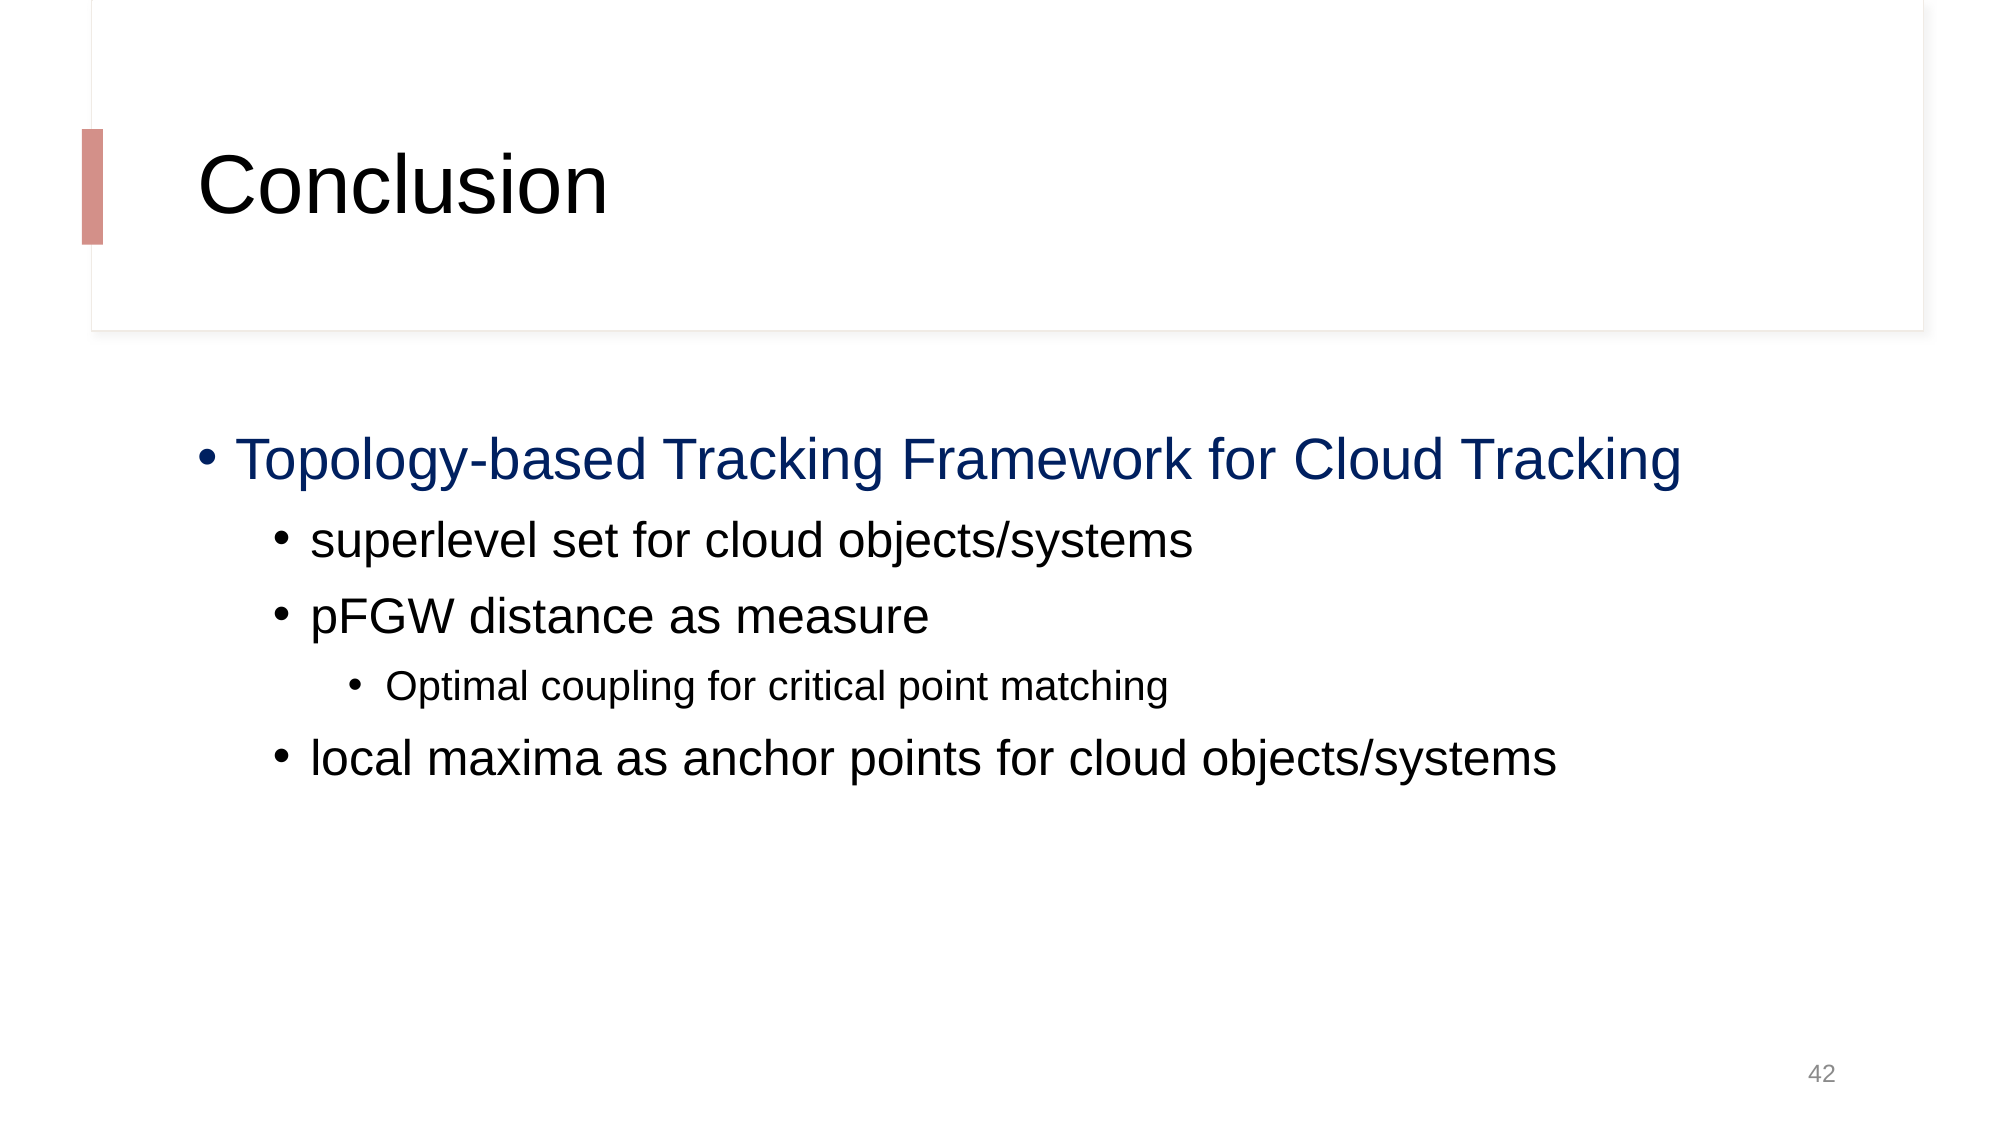

# Conclusion
Topology-based Tracking Framework for Cloud Tracking
superlevel set for cloud objects/systems
pFGW distance as measure
Optimal coupling for critical point matching
local maxima as anchor points for cloud objects/systems

42